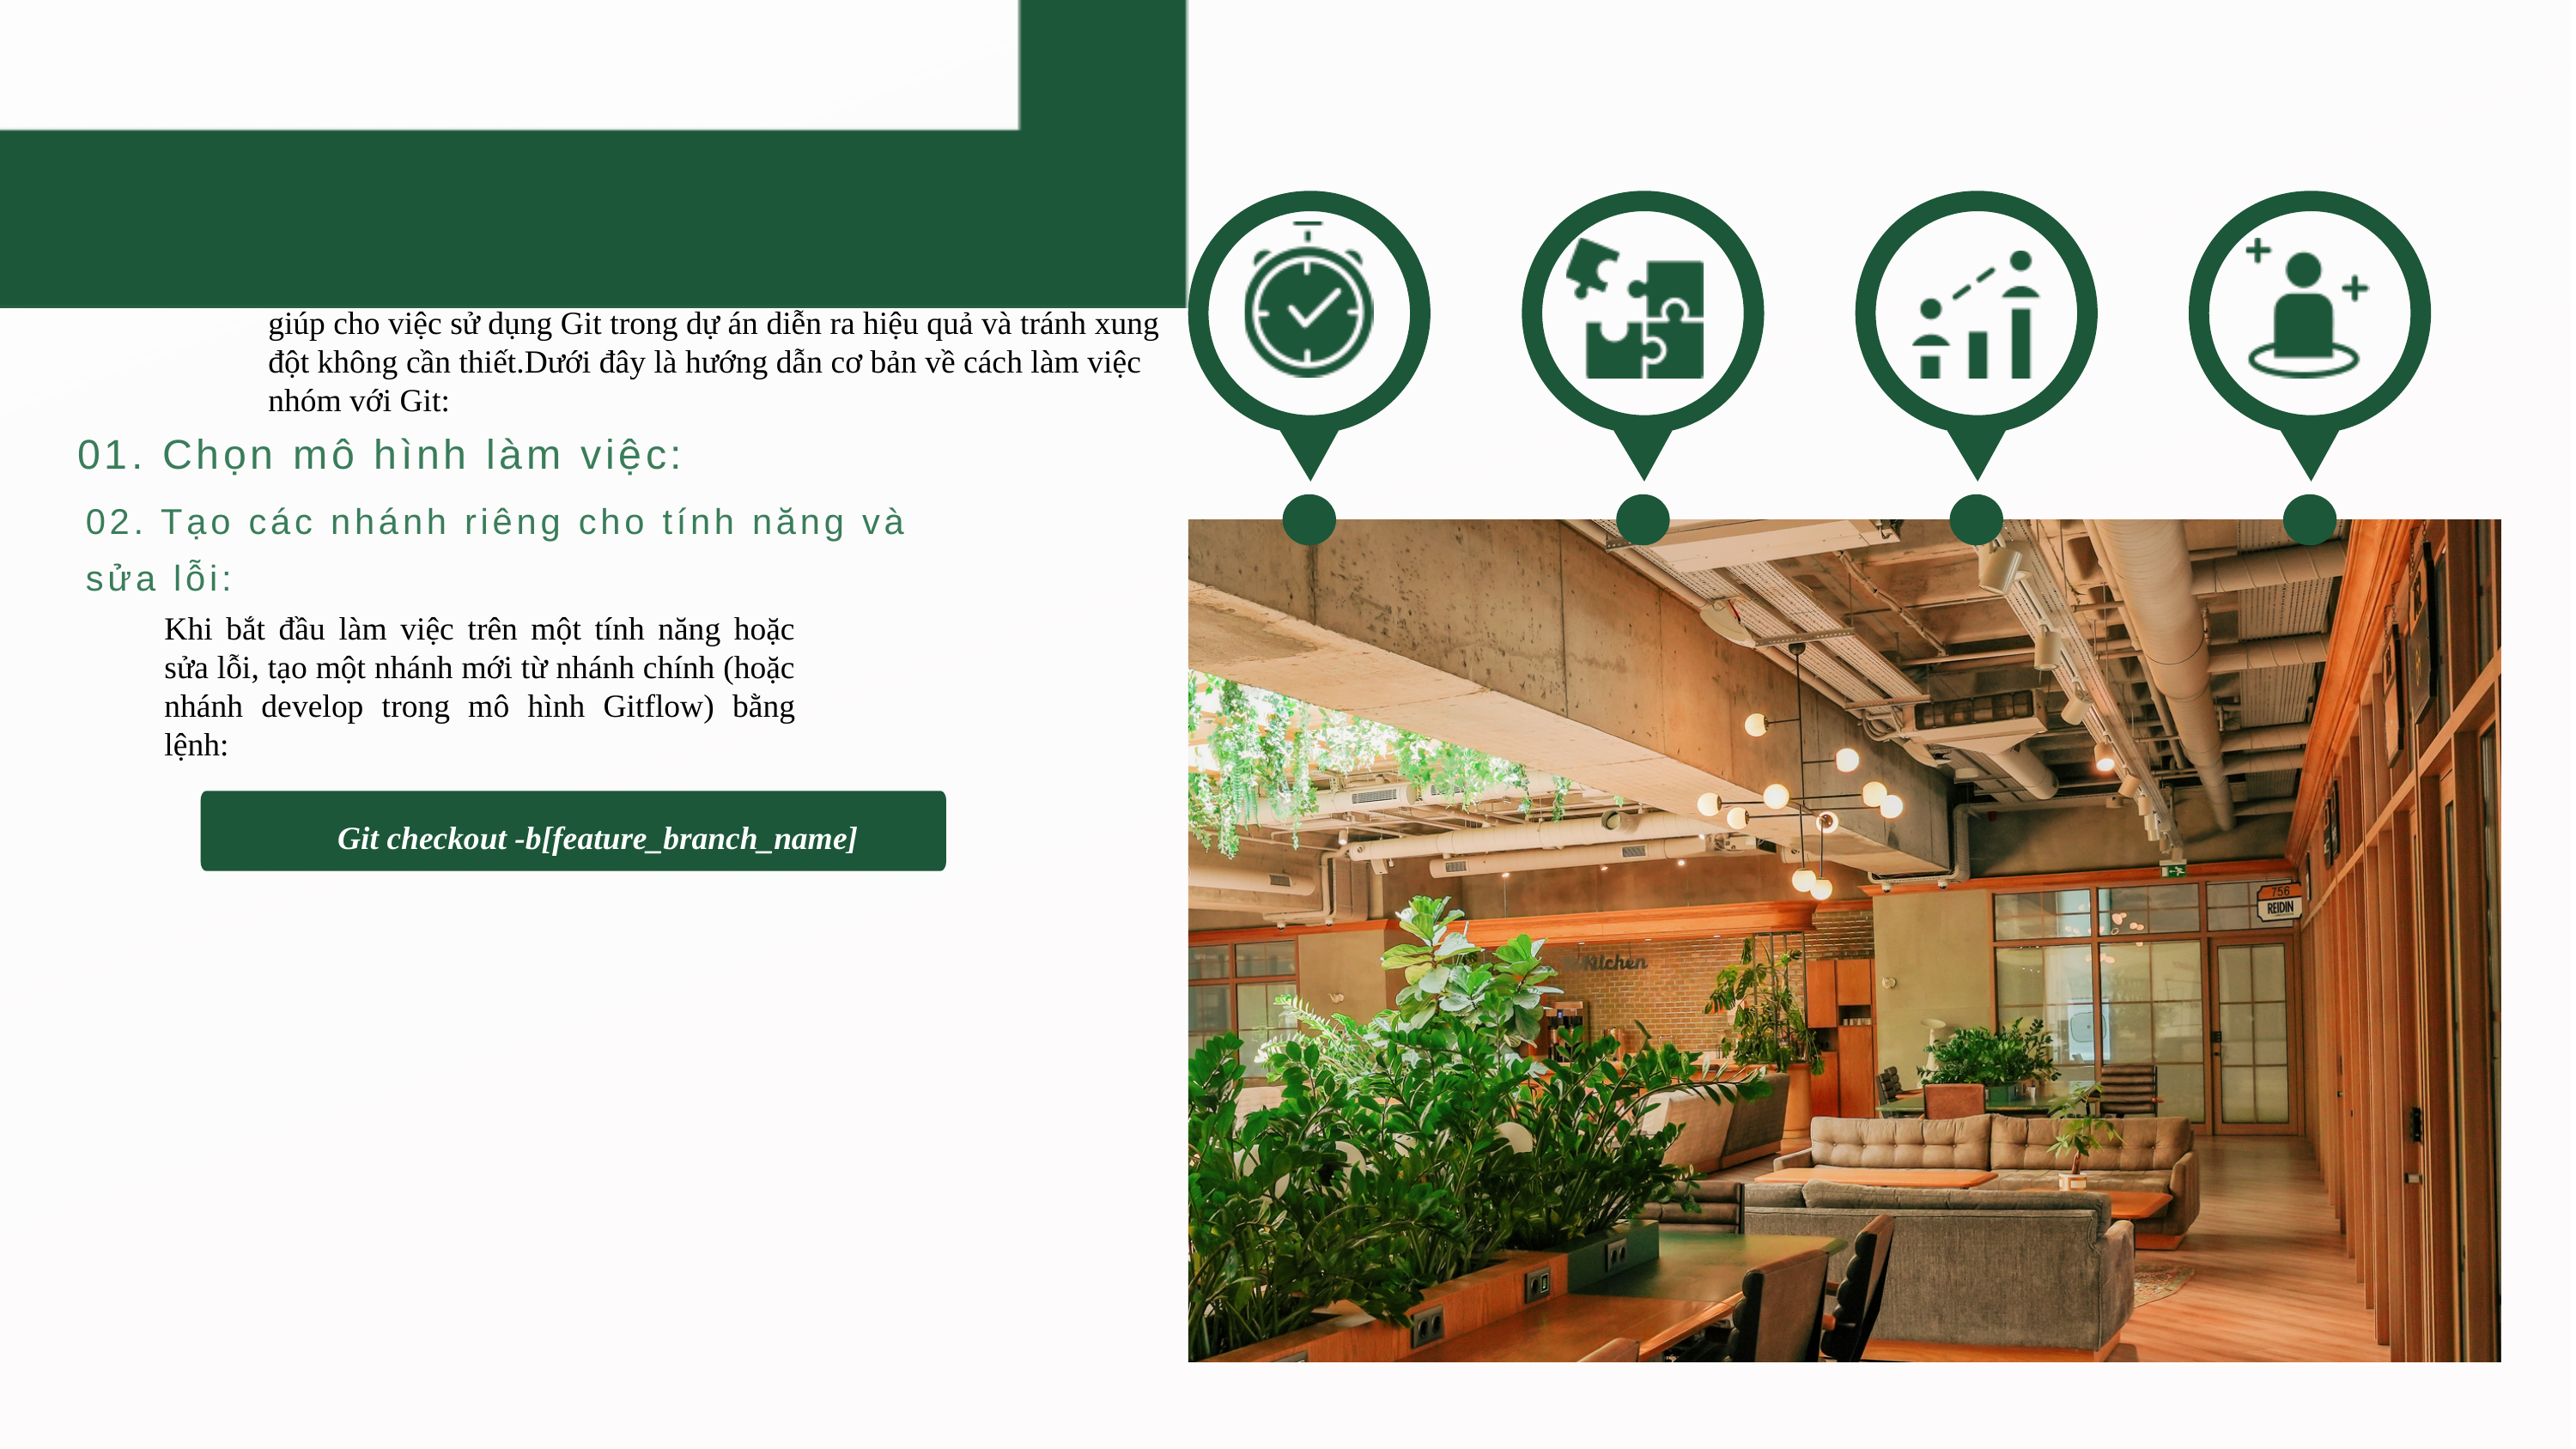

Làm việc nhóm với Git đòi hỏi sự hợp tác và tuân thủ các quy tắc chung. Cùng nhau thống nhất các quy trình và phương pháp làm việc giúp cho việc sử dụng Git trong dự án diễn ra hiệu quả và tránh xung đột không cần thiết.Dưới đây là hướng dẫn cơ bản về cách làm việc nhóm với Git:

01. Chọn mô hình làm việc:
02. Tạo các nhánh riêng cho tính năng và sửa lỗi:

Khi bắt đầu làm việc trên một tính năng hoặc sửa lỗi, tạo một nhánh mới từ nhánh chính (hoặc nhánh develop trong mô hình Gitflow) bằng lệnh:

Git checkout -b[feature_branch_name]